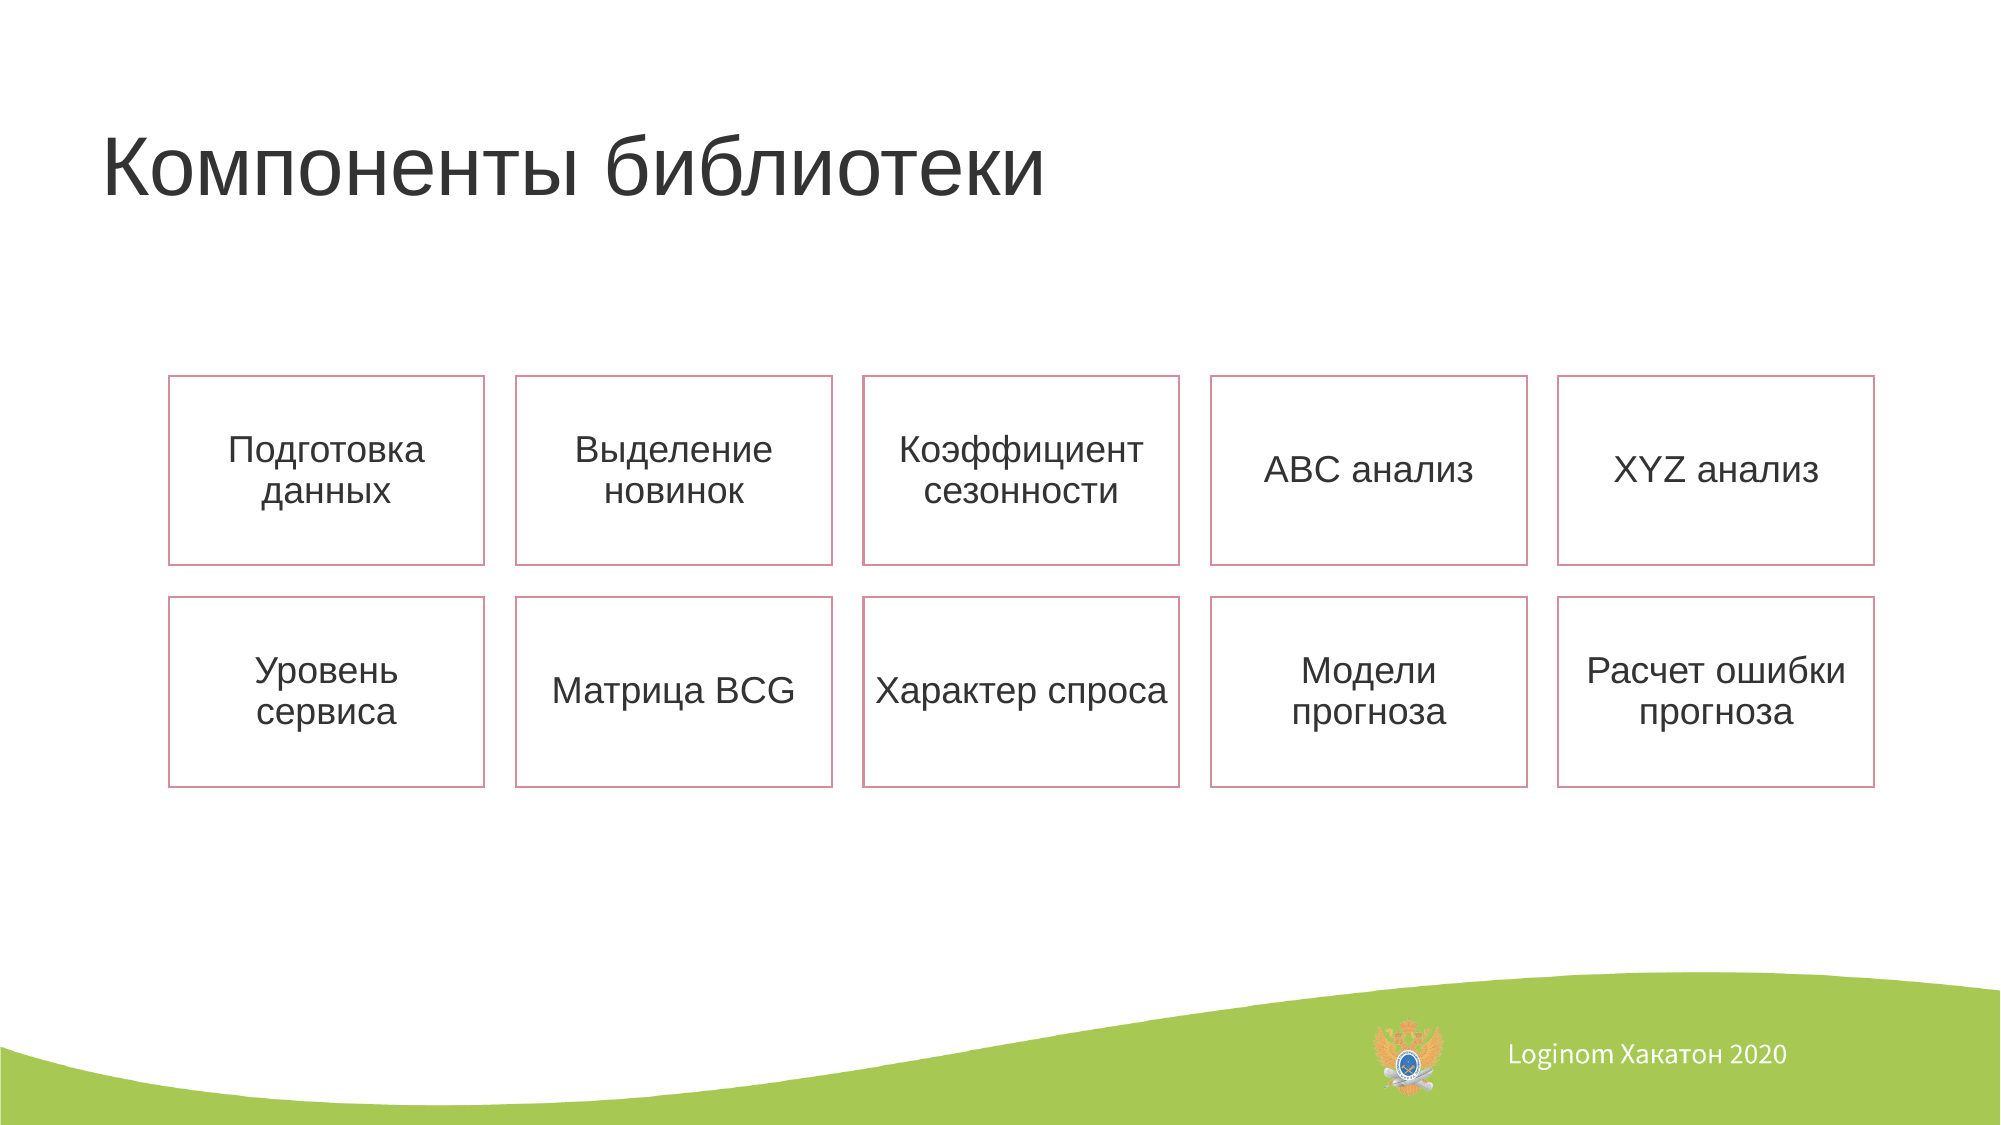

# Компоненты библиотеки
Подготовка данных
Выделение новинок
Коэффициент сезонности
ABC анализ
XYZ анализ
Уровень сервиса
Матрица BCG
Характер спроса
Модели прогноза
Расчет ошибки прогноза